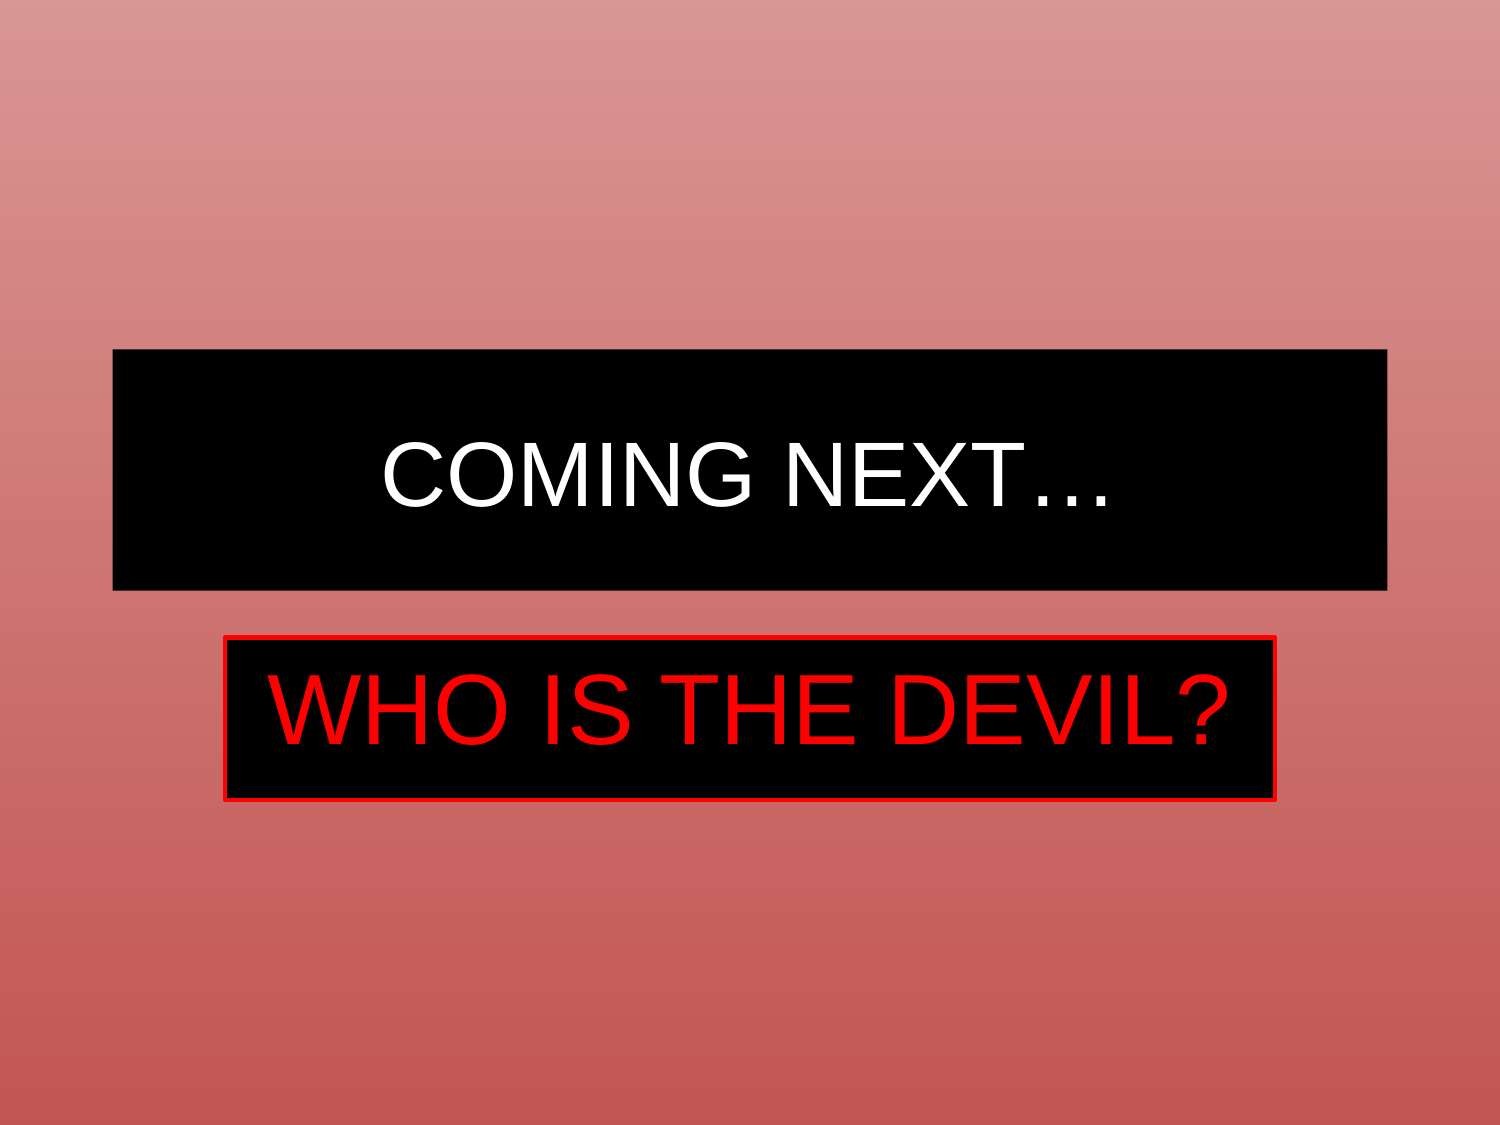

# COMING NEXT…
WHO IS THE DEVIL?